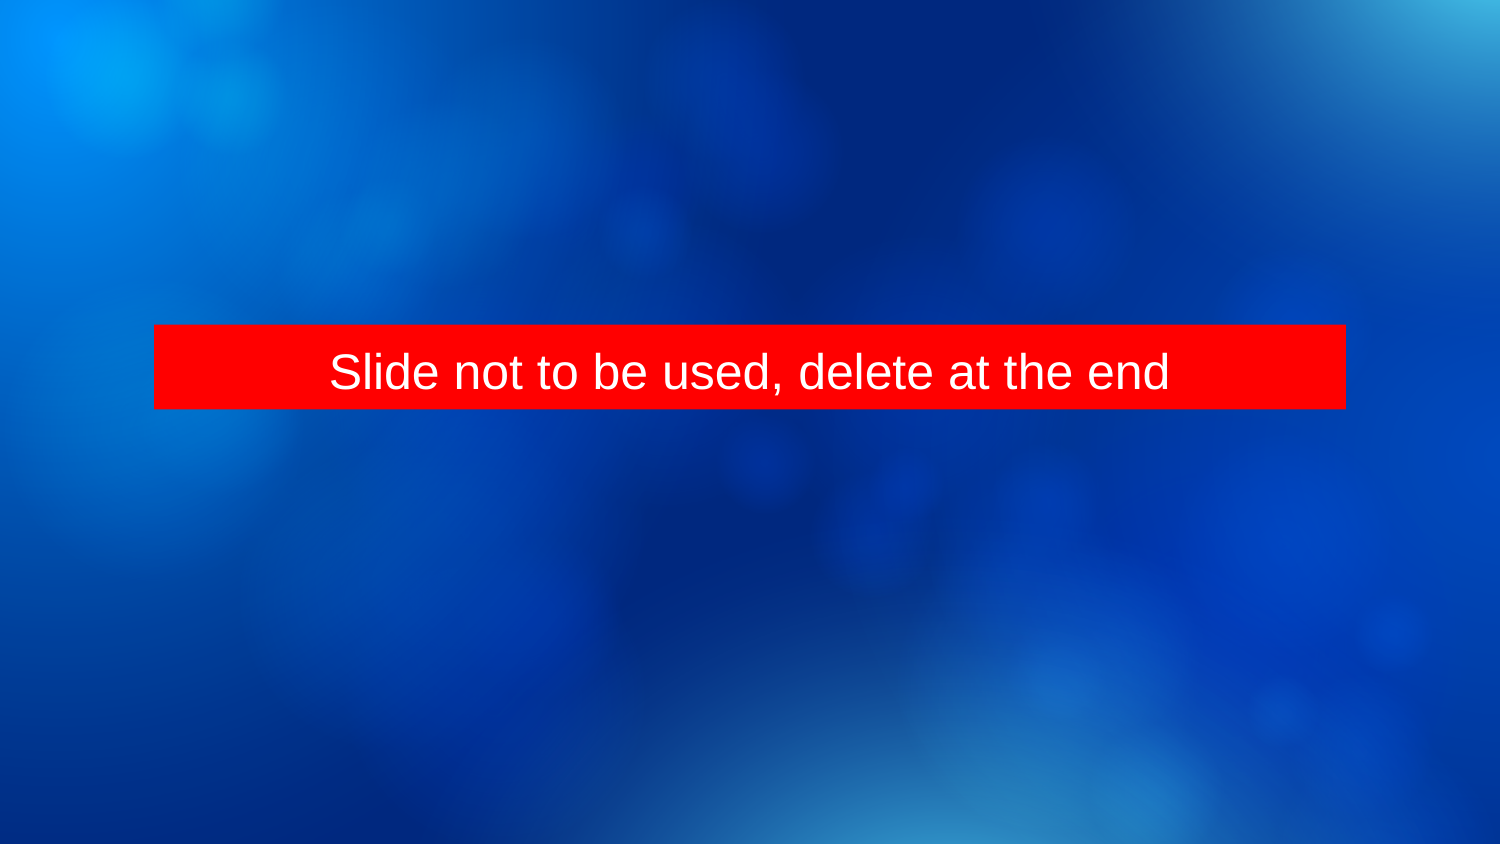

# Slide not to be used, delete at the end